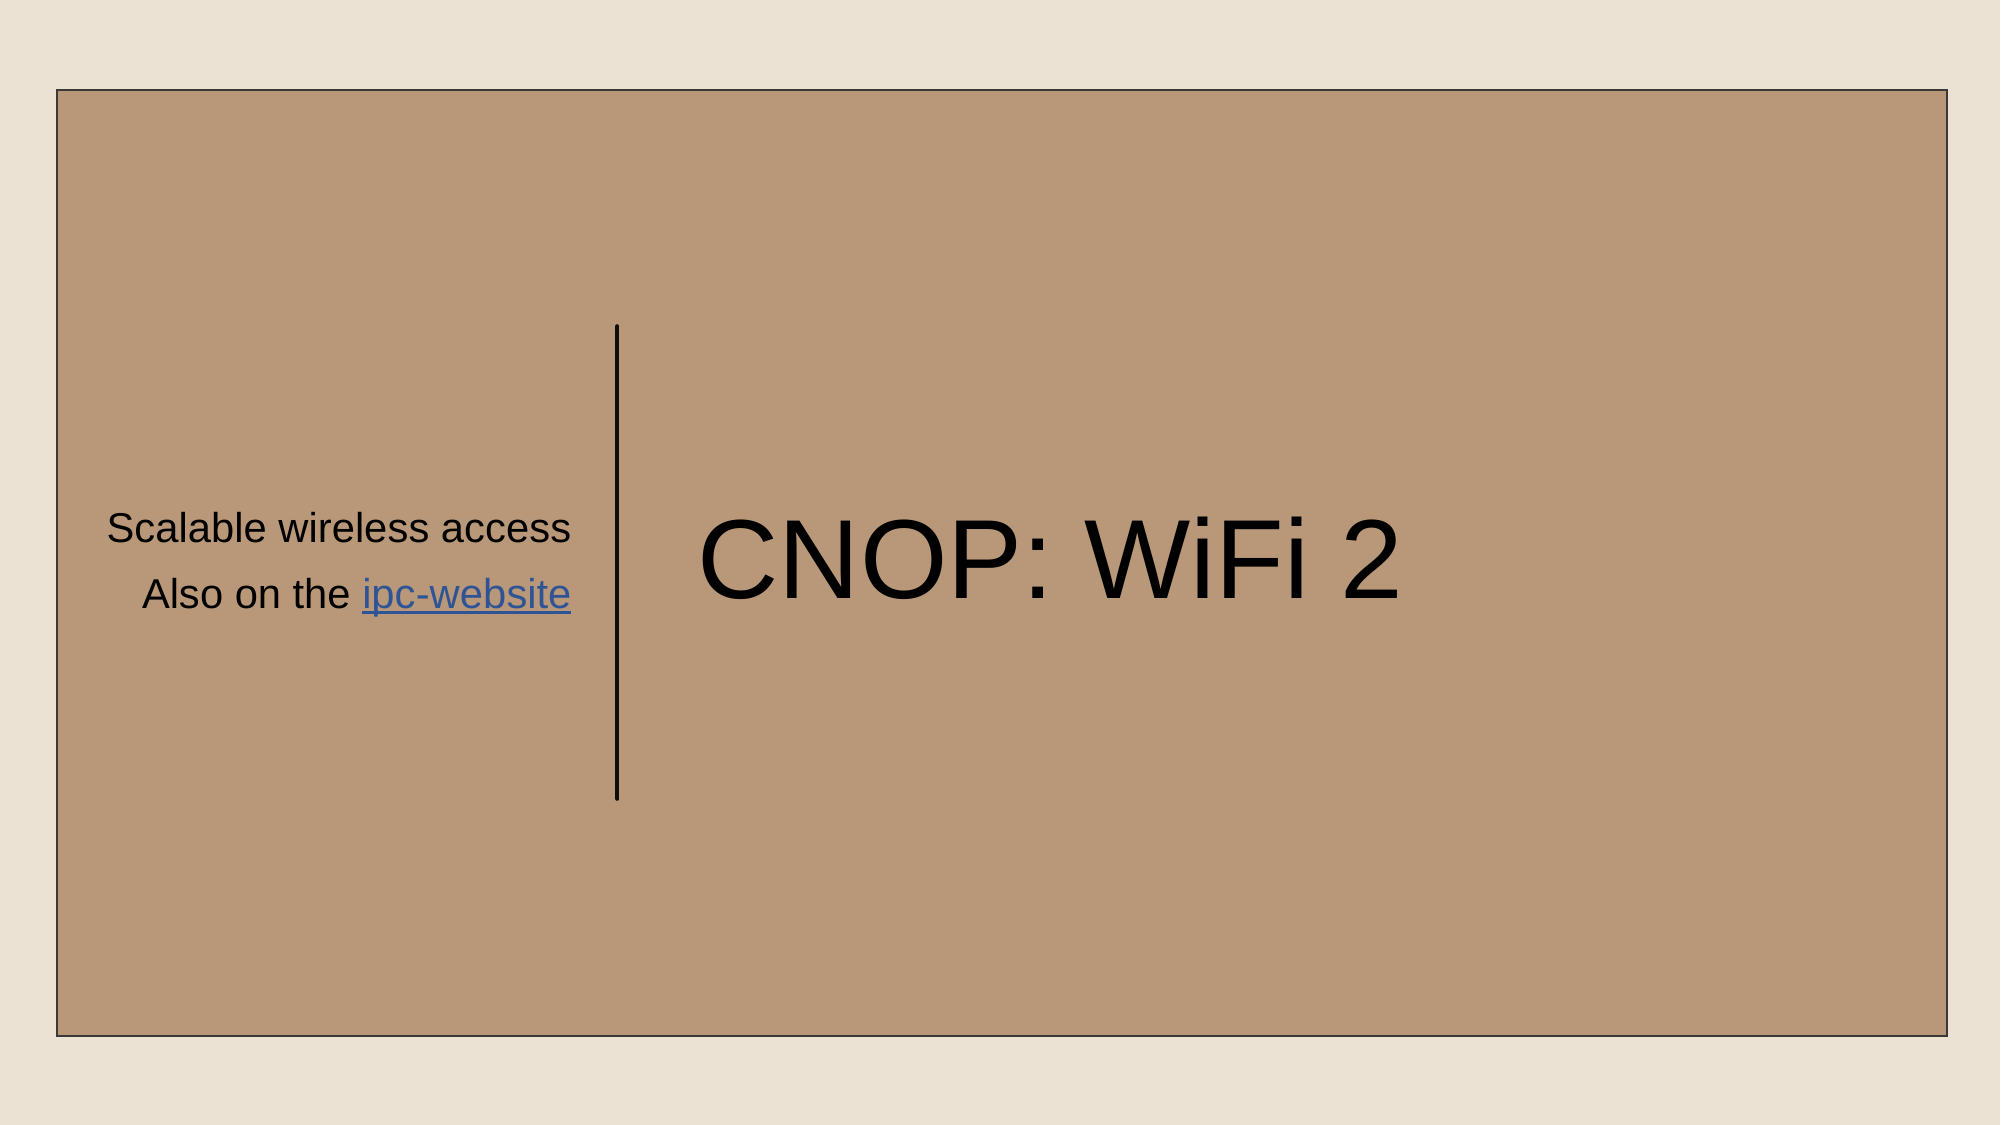

Scalable wireless access
Also on the ipc-website
# CNOP: WiFi 2